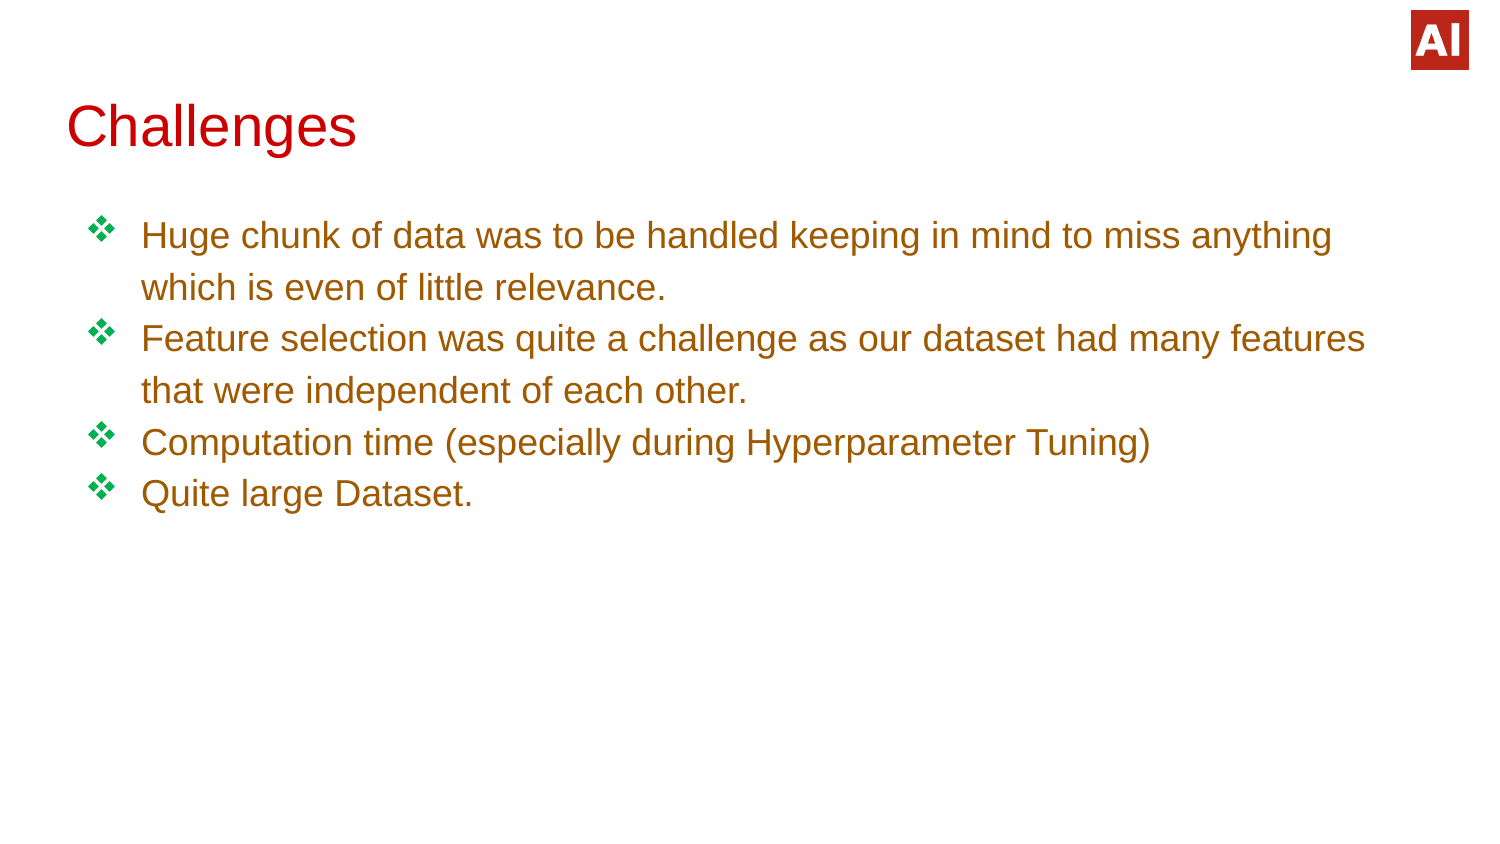

# Challenges
Huge chunk of data was to be handled keeping in mind to miss anything which is even of little relevance.
Feature selection was quite a challenge as our dataset had many features that were independent of each other.
Computation time (especially during Hyperparameter Tuning)
Quite large Dataset.